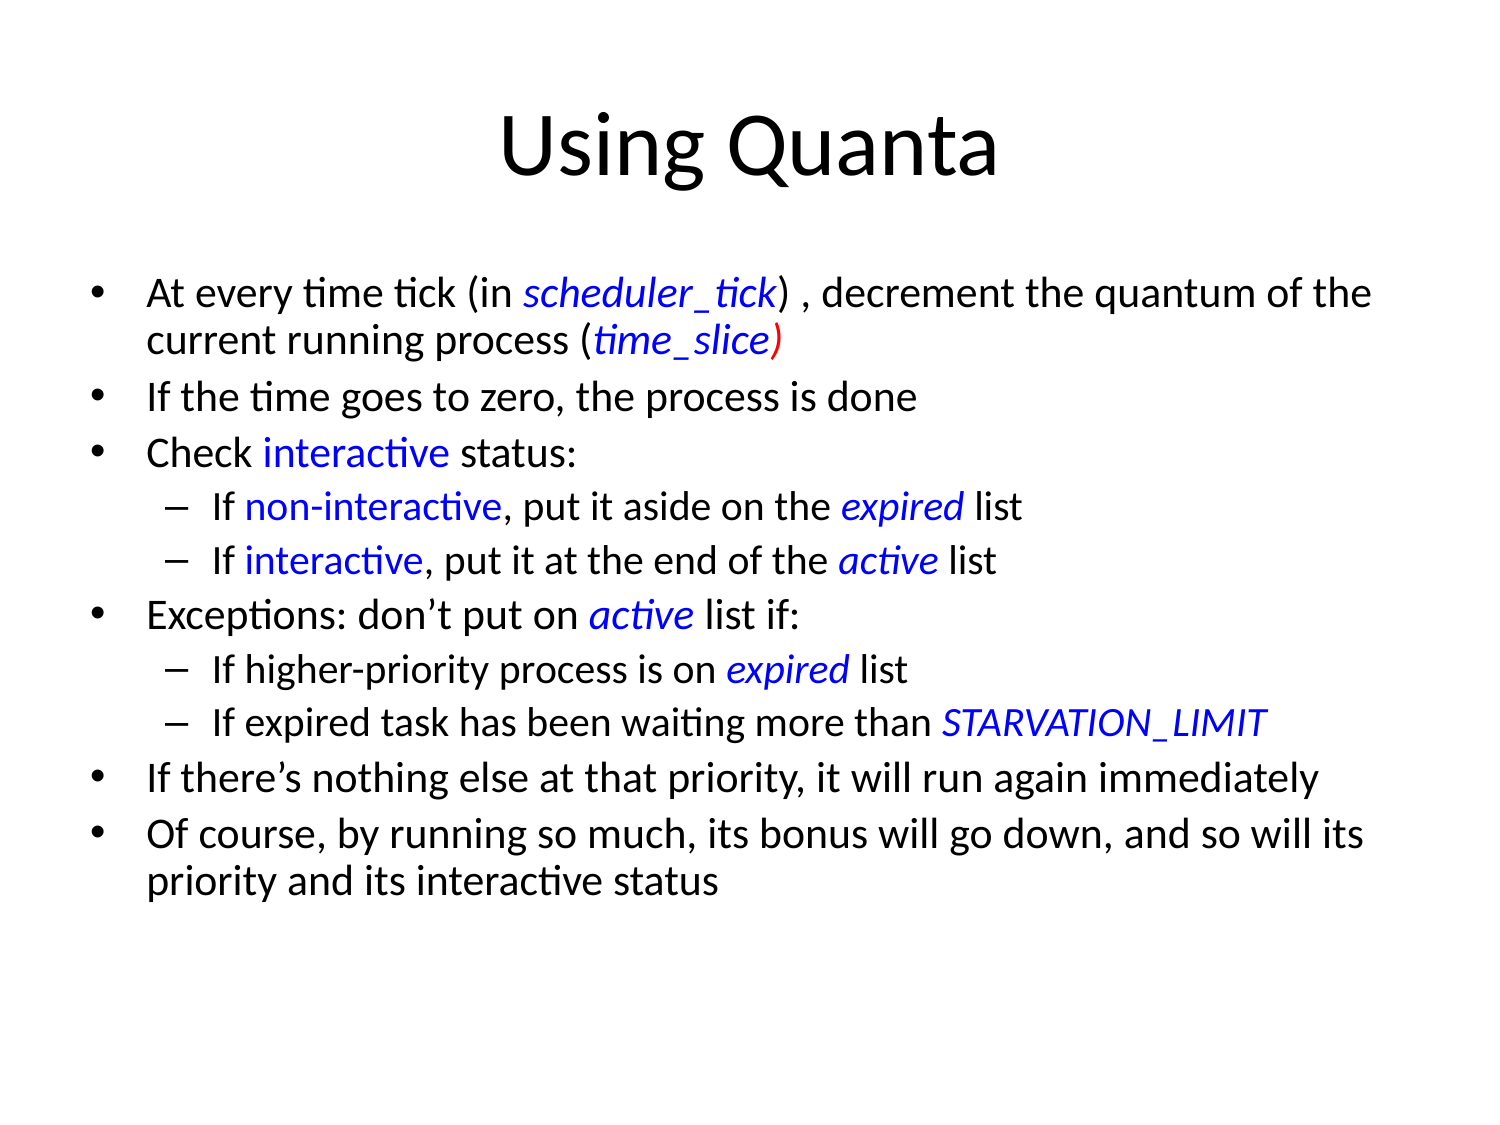

# Using Quanta
At every time tick (in scheduler_tick) , decrement the quantum of the current running process (time_slice)
If the time goes to zero, the process is done
Check interactive status:
If non-interactive, put it aside on the expired list
If interactive, put it at the end of the active list
Exceptions: don’t put on active list if:
If higher-priority process is on expired list
If expired task has been waiting more than STARVATION_LIMIT
If there’s nothing else at that priority, it will run again immediately
Of course, by running so much, its bonus will go down, and so will its priority and its interactive status